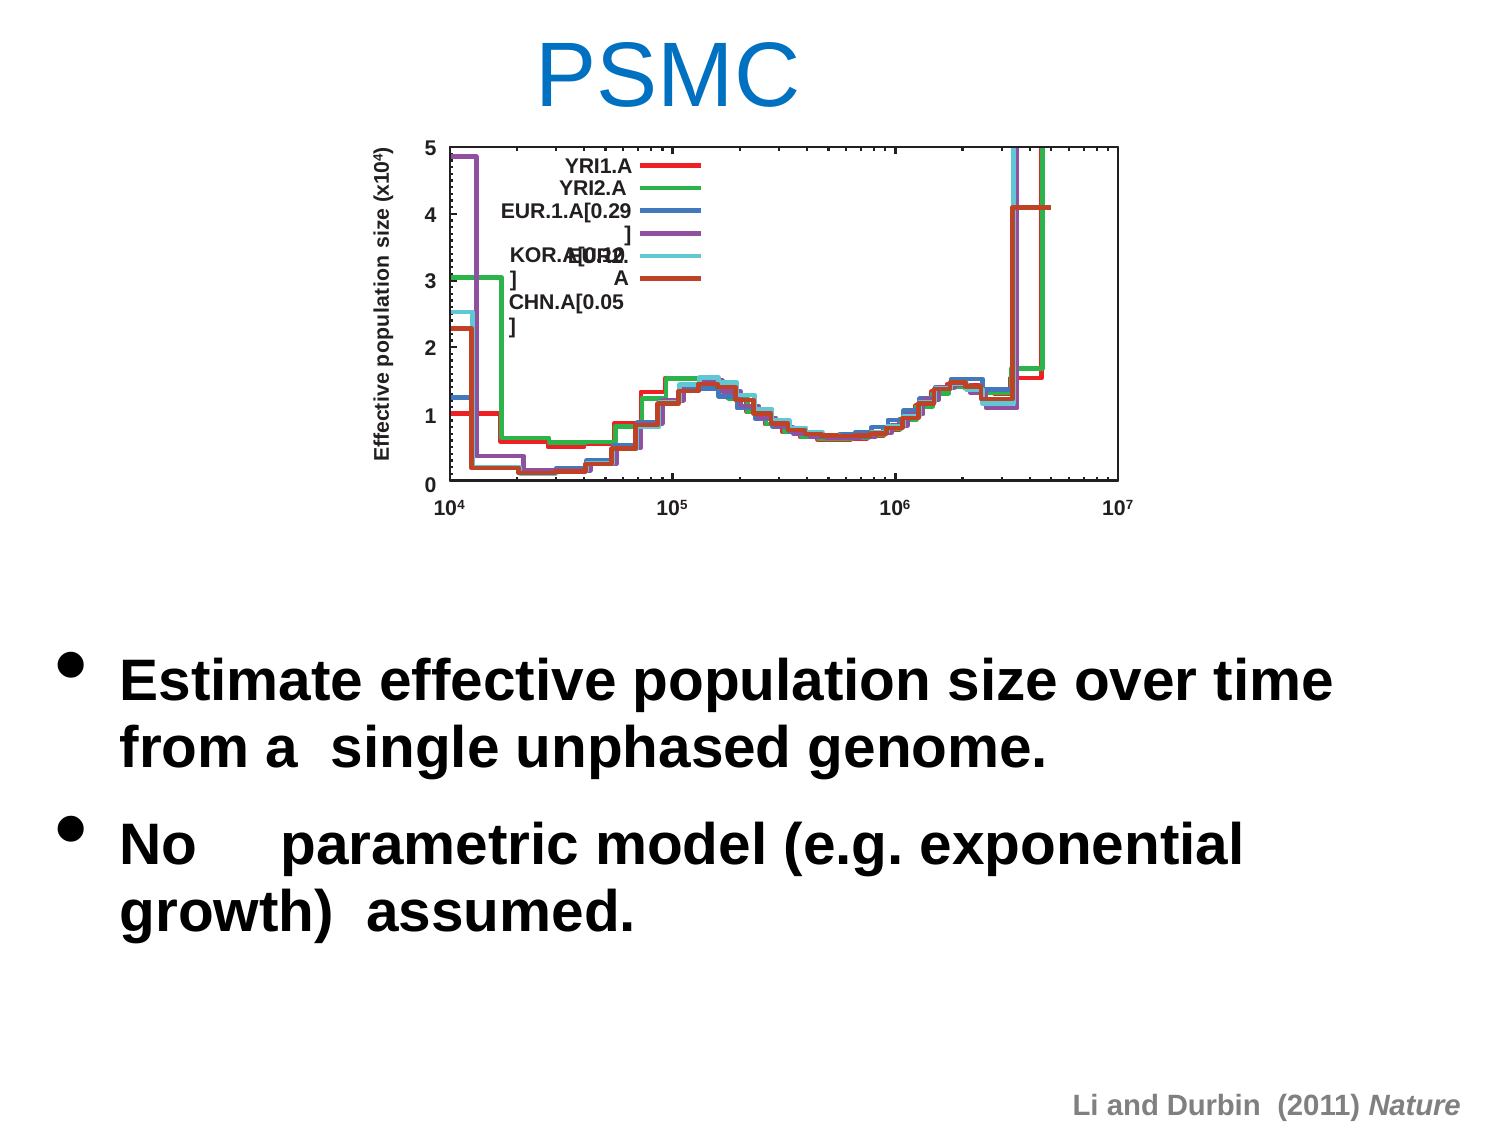

# PSMC
Effective population size (x104)
a

5

YRI1.A  YRI2.A  EUR.1.A[0.29]
EUR2.A

4

KOR.A[0.10]
CHN.A[0.05]

3

2

1

0

104
105
106
107
Estimate effective population size over time	from a  single unphased genome.
No	parametric model (e.g. exponential growth)  assumed.
Li and Durbin  (2011) Nature